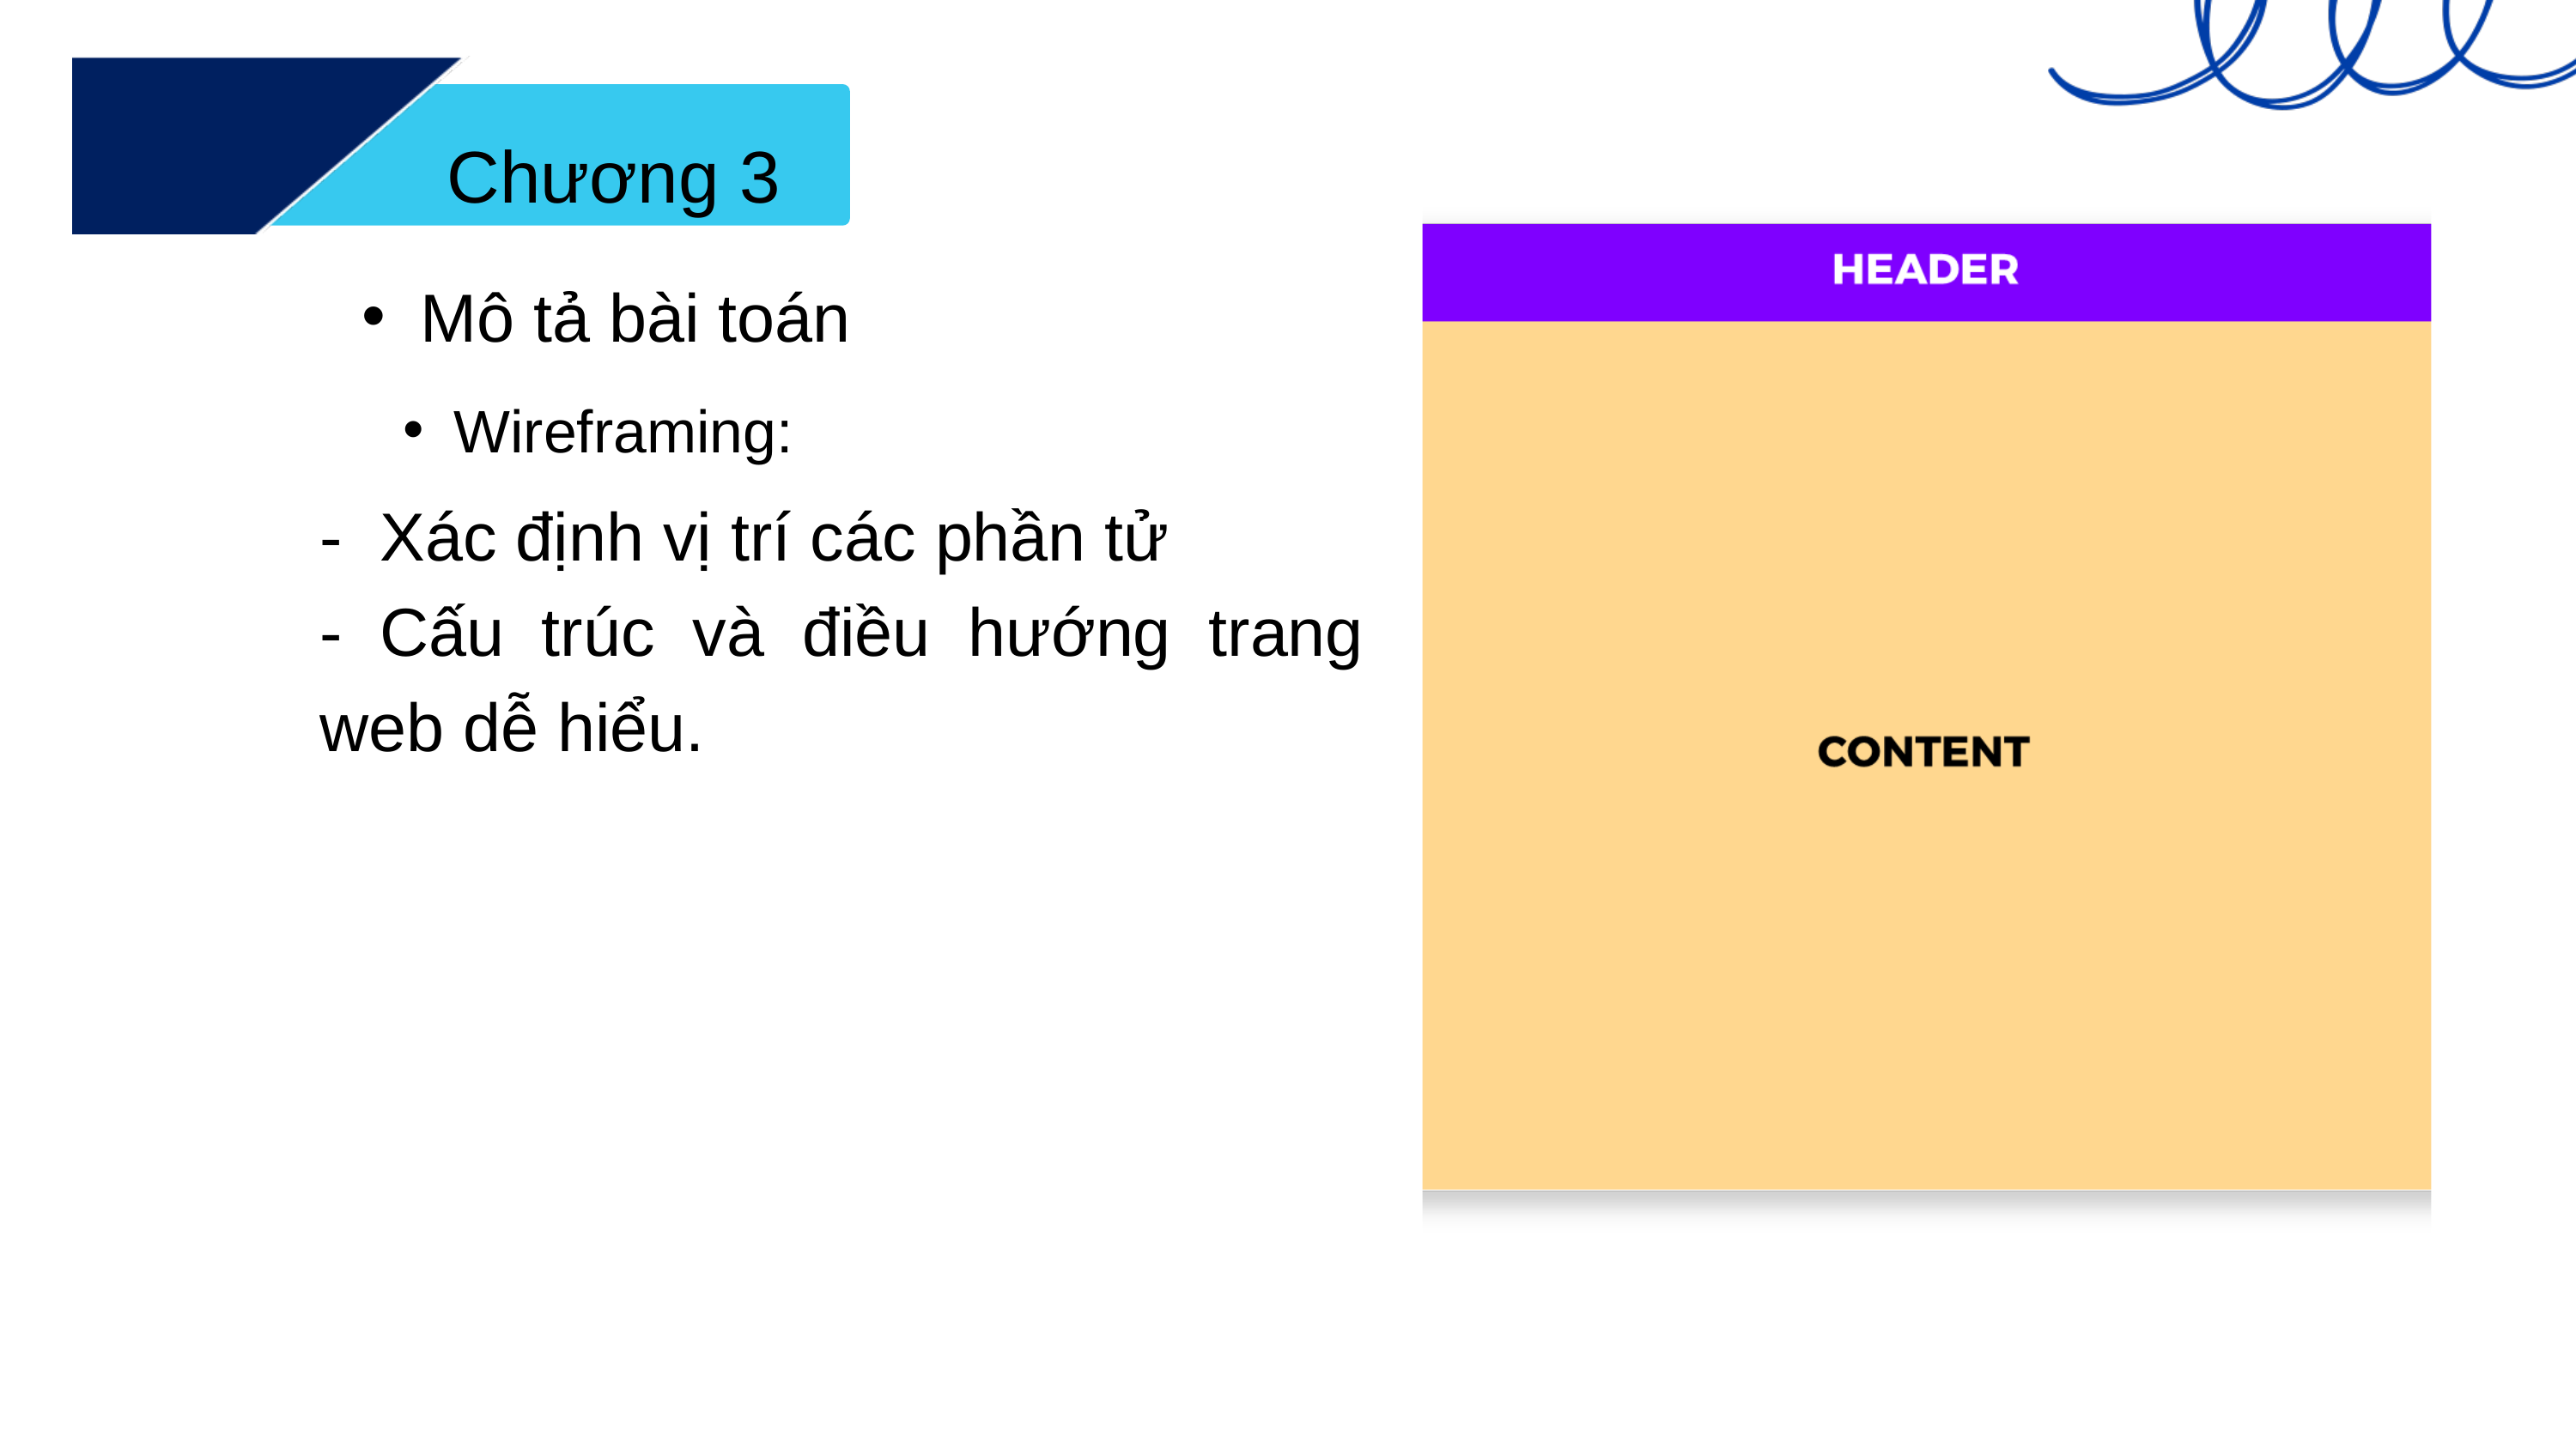

Chương 3

Mô tả bài toán
Wireframing:
-  Xác định vị trí các phần tử
- Cấu trúc và điều hướng trang web dễ hiểu.